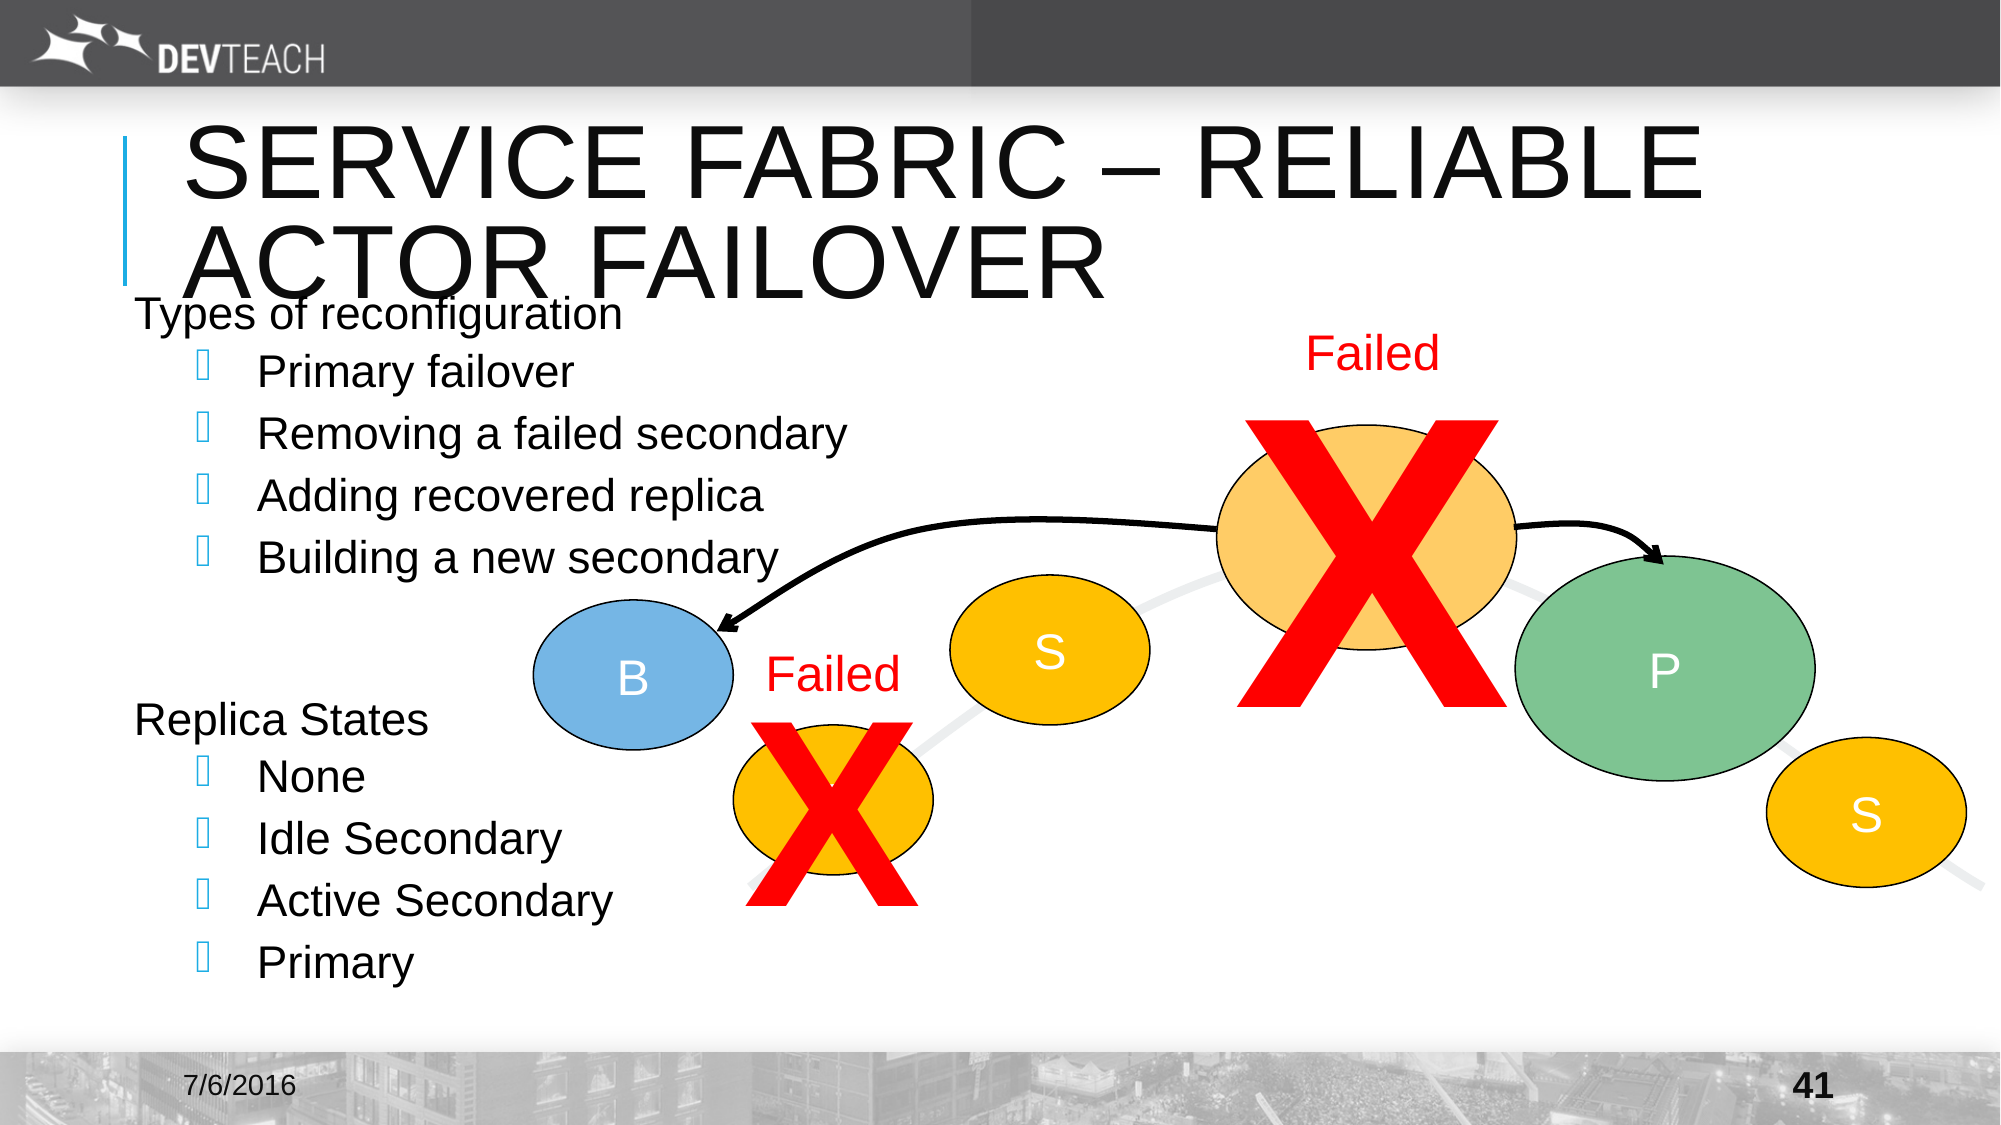

# Service Fabric – Reliable Actor failover
X
Failed
Types of reconfiguration
Primary failover
Removing a failed secondary
Adding recovered replica
Building a new secondary

Replica States
None
Idle Secondary
Active Secondary
Primary
P

P
S
B
S
S
X
Failed
S
S
Must be safe in the presence of cascading failures
7/6/2016
41